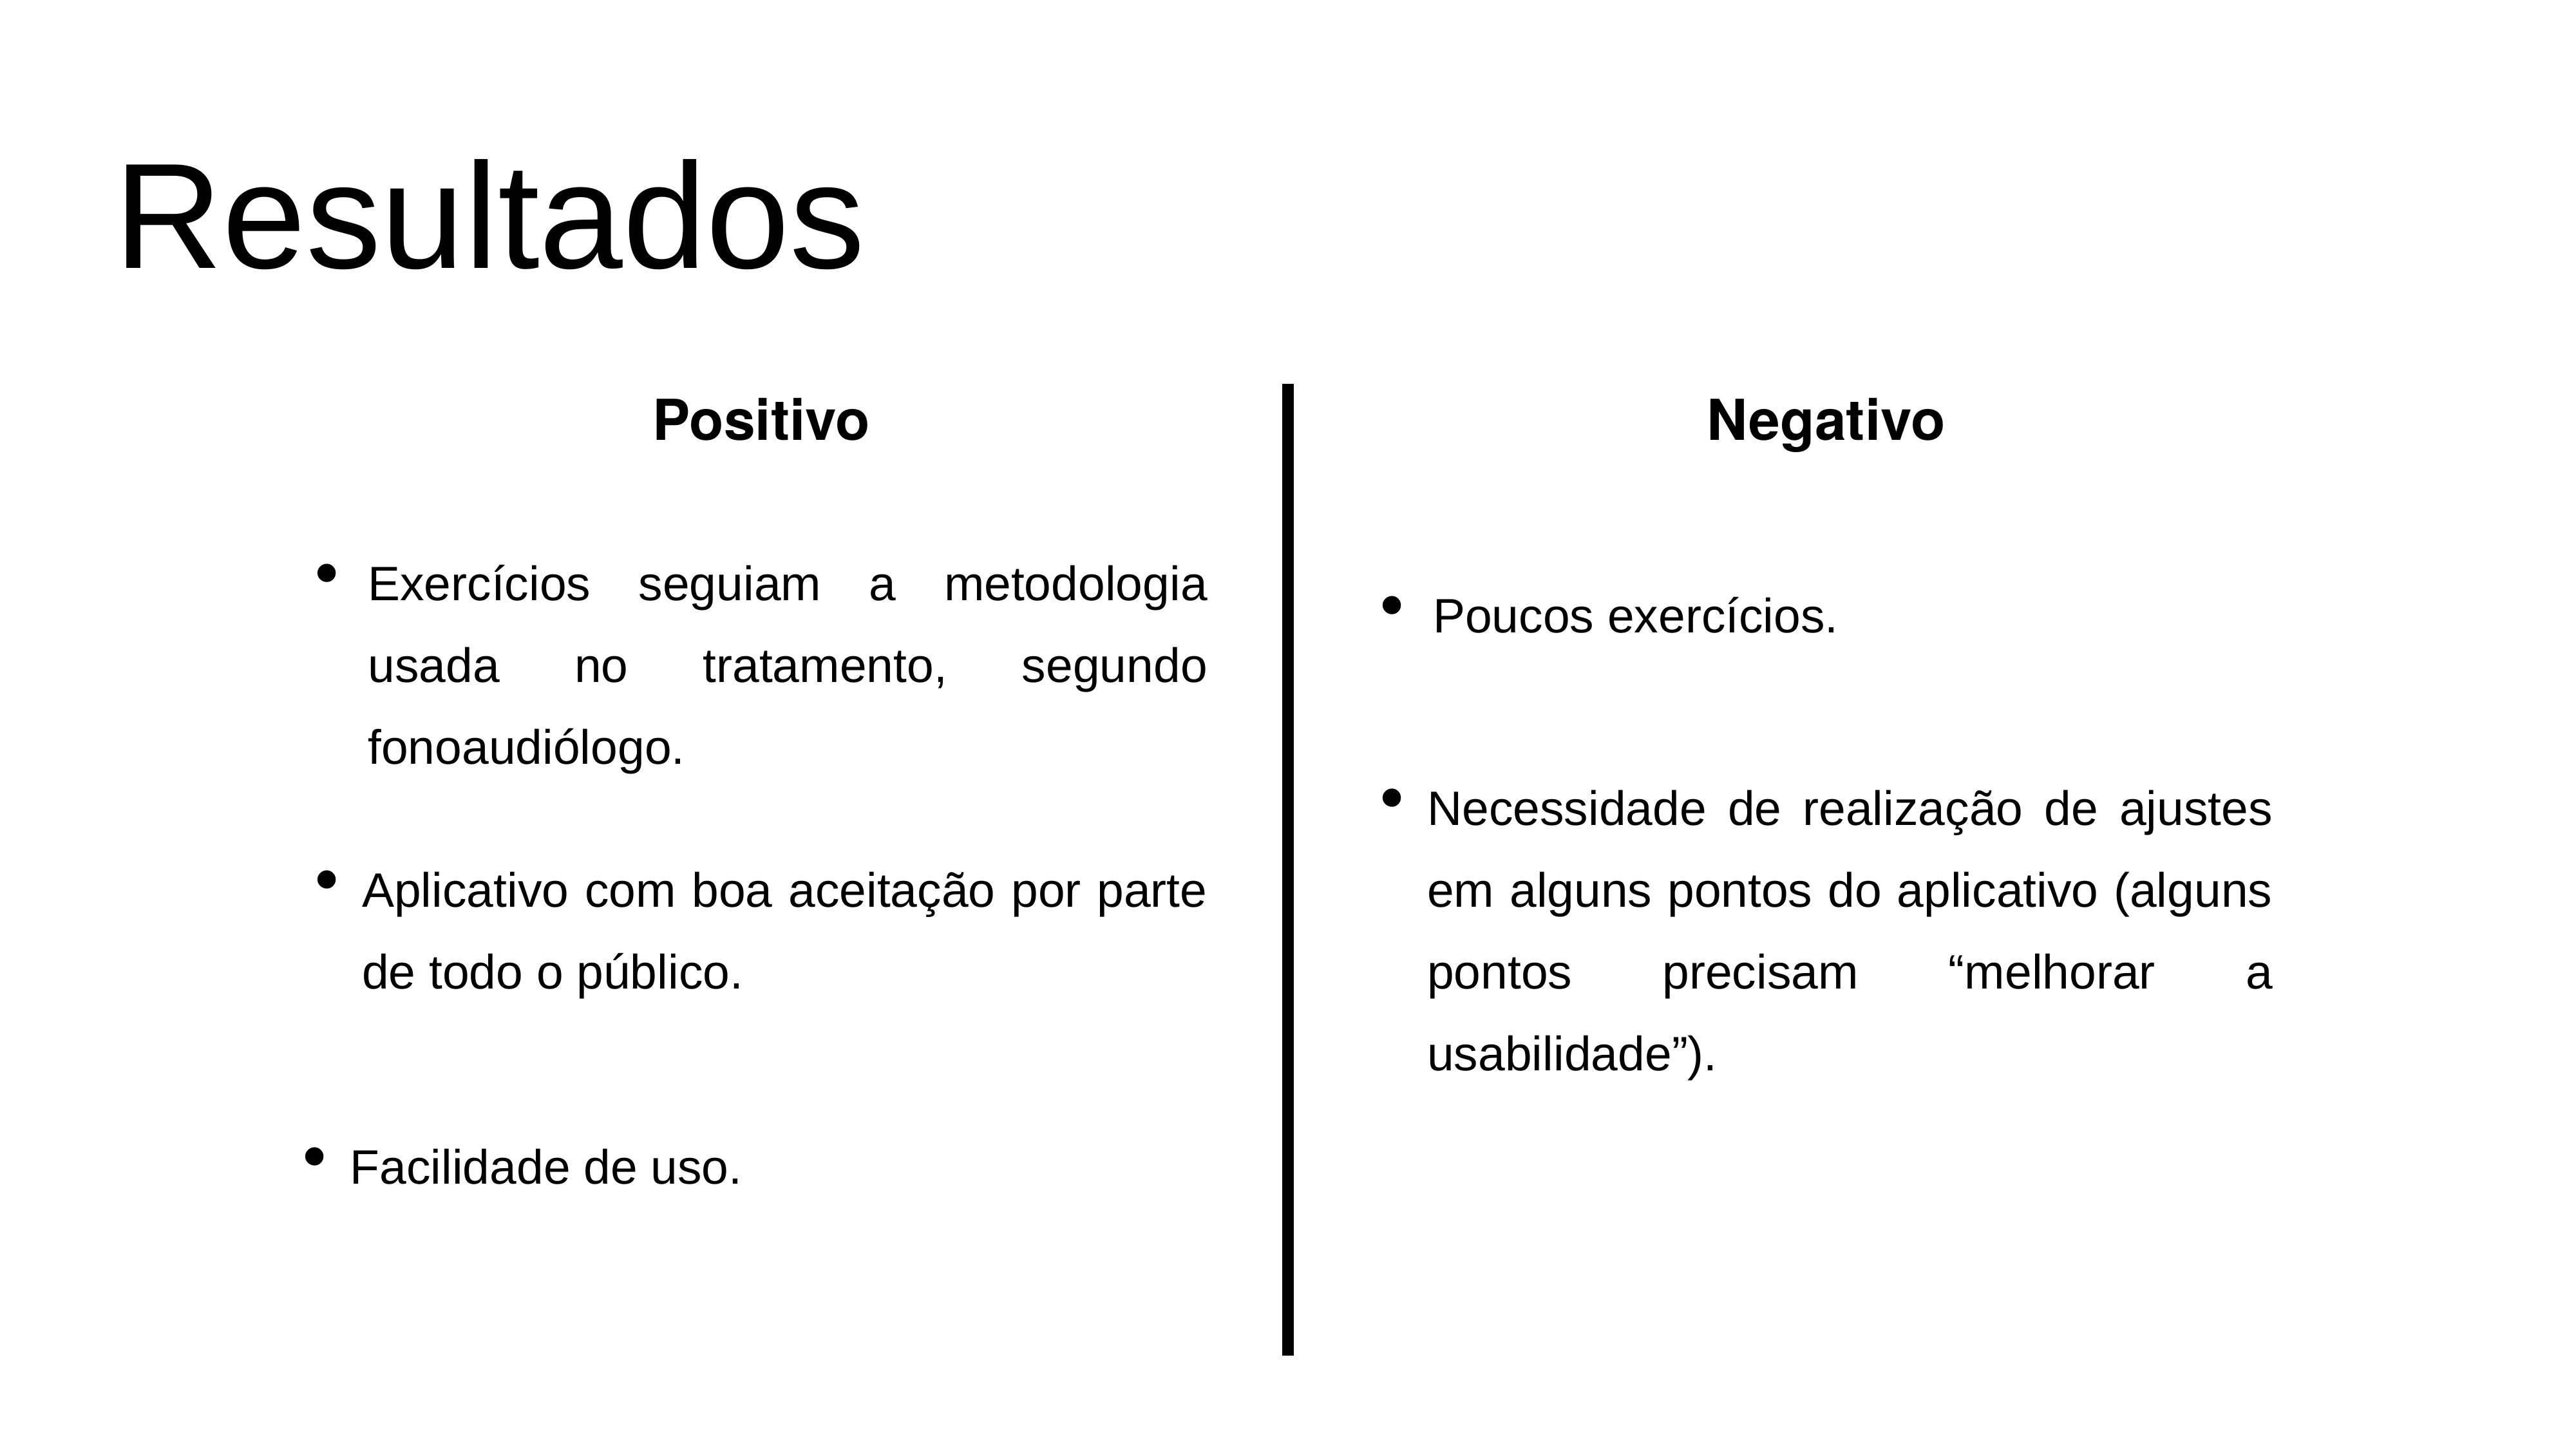

Resultados
Positivo
Negativo

Exercícios seguiam a metodologia usada no tratamento, segundo fonoaudiólogo.
Poucos exercícios.
Necessidade de realização de ajustes em alguns pontos do aplicativo (alguns pontos precisam “melhorar a usabilidade”).
Aplicativo com boa aceitação por parte de todo o público.
Facilidade de uso.
27